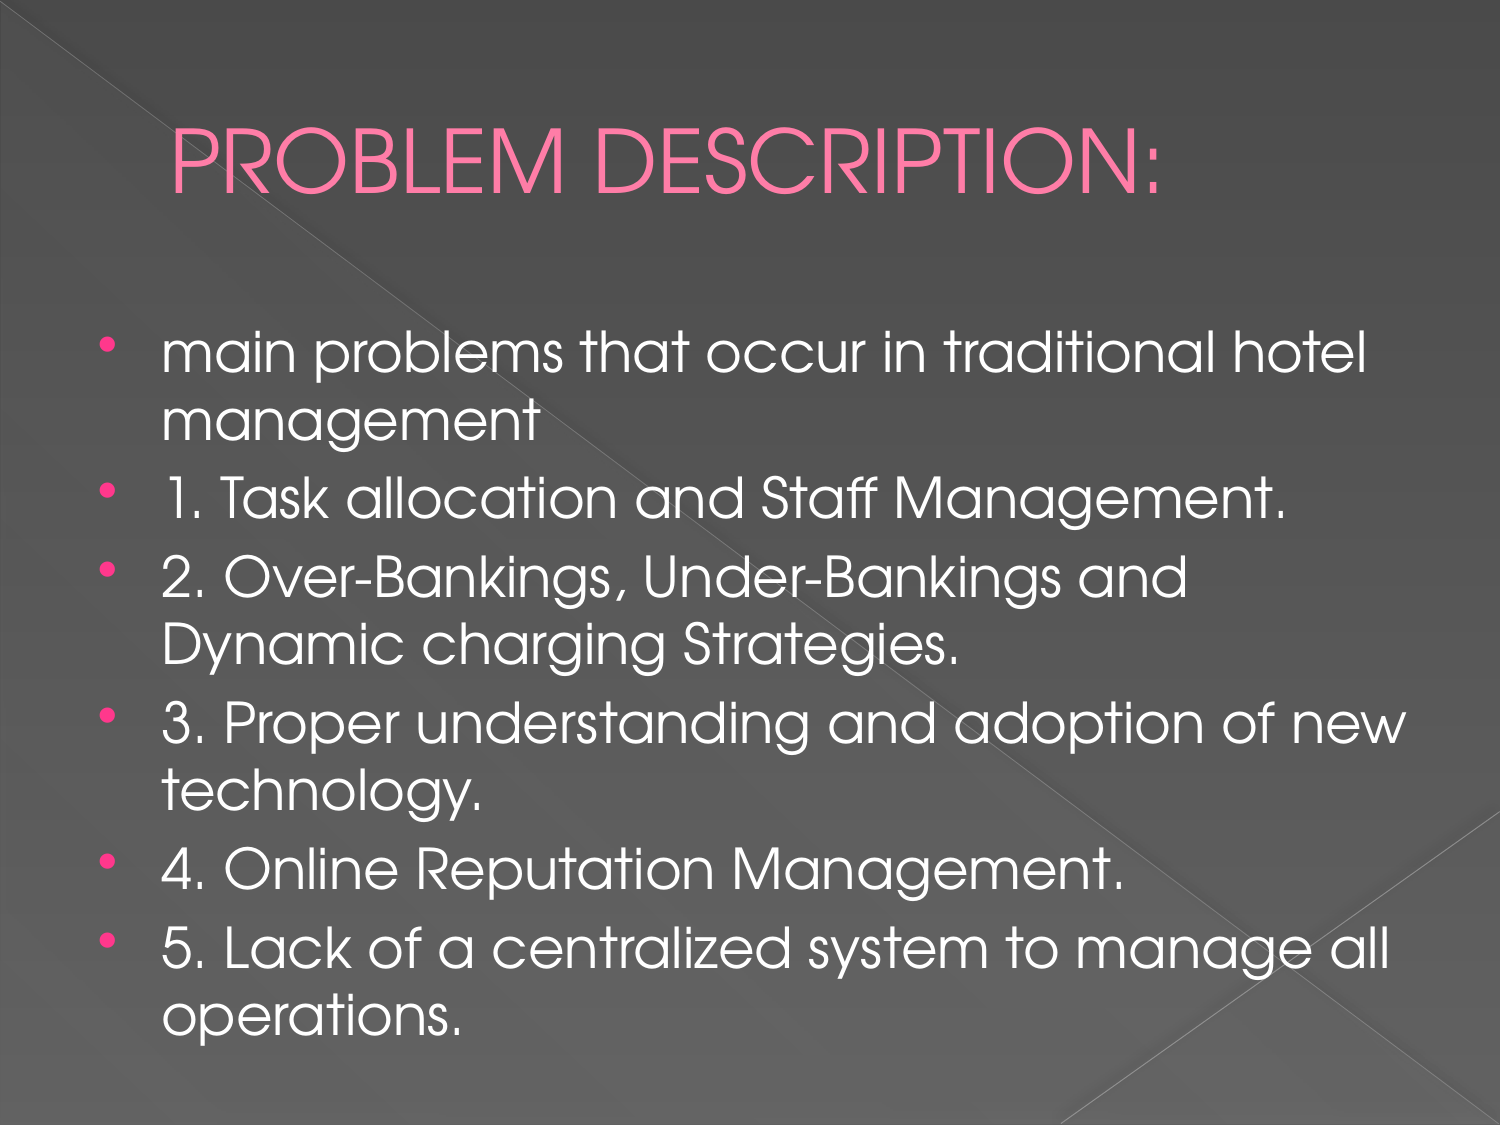

# PROBLEM DESCRIPTION:
main problems that occur in traditional hotel management
1. Task allocation and Staff Management.
2. Over-Bankings, Under-Bankings and Dynamic charging Strategies.
3. Proper understanding and adoption of new technology.
4. Online Reputation Management.
5. Lack of a centralized system to manage all operations.